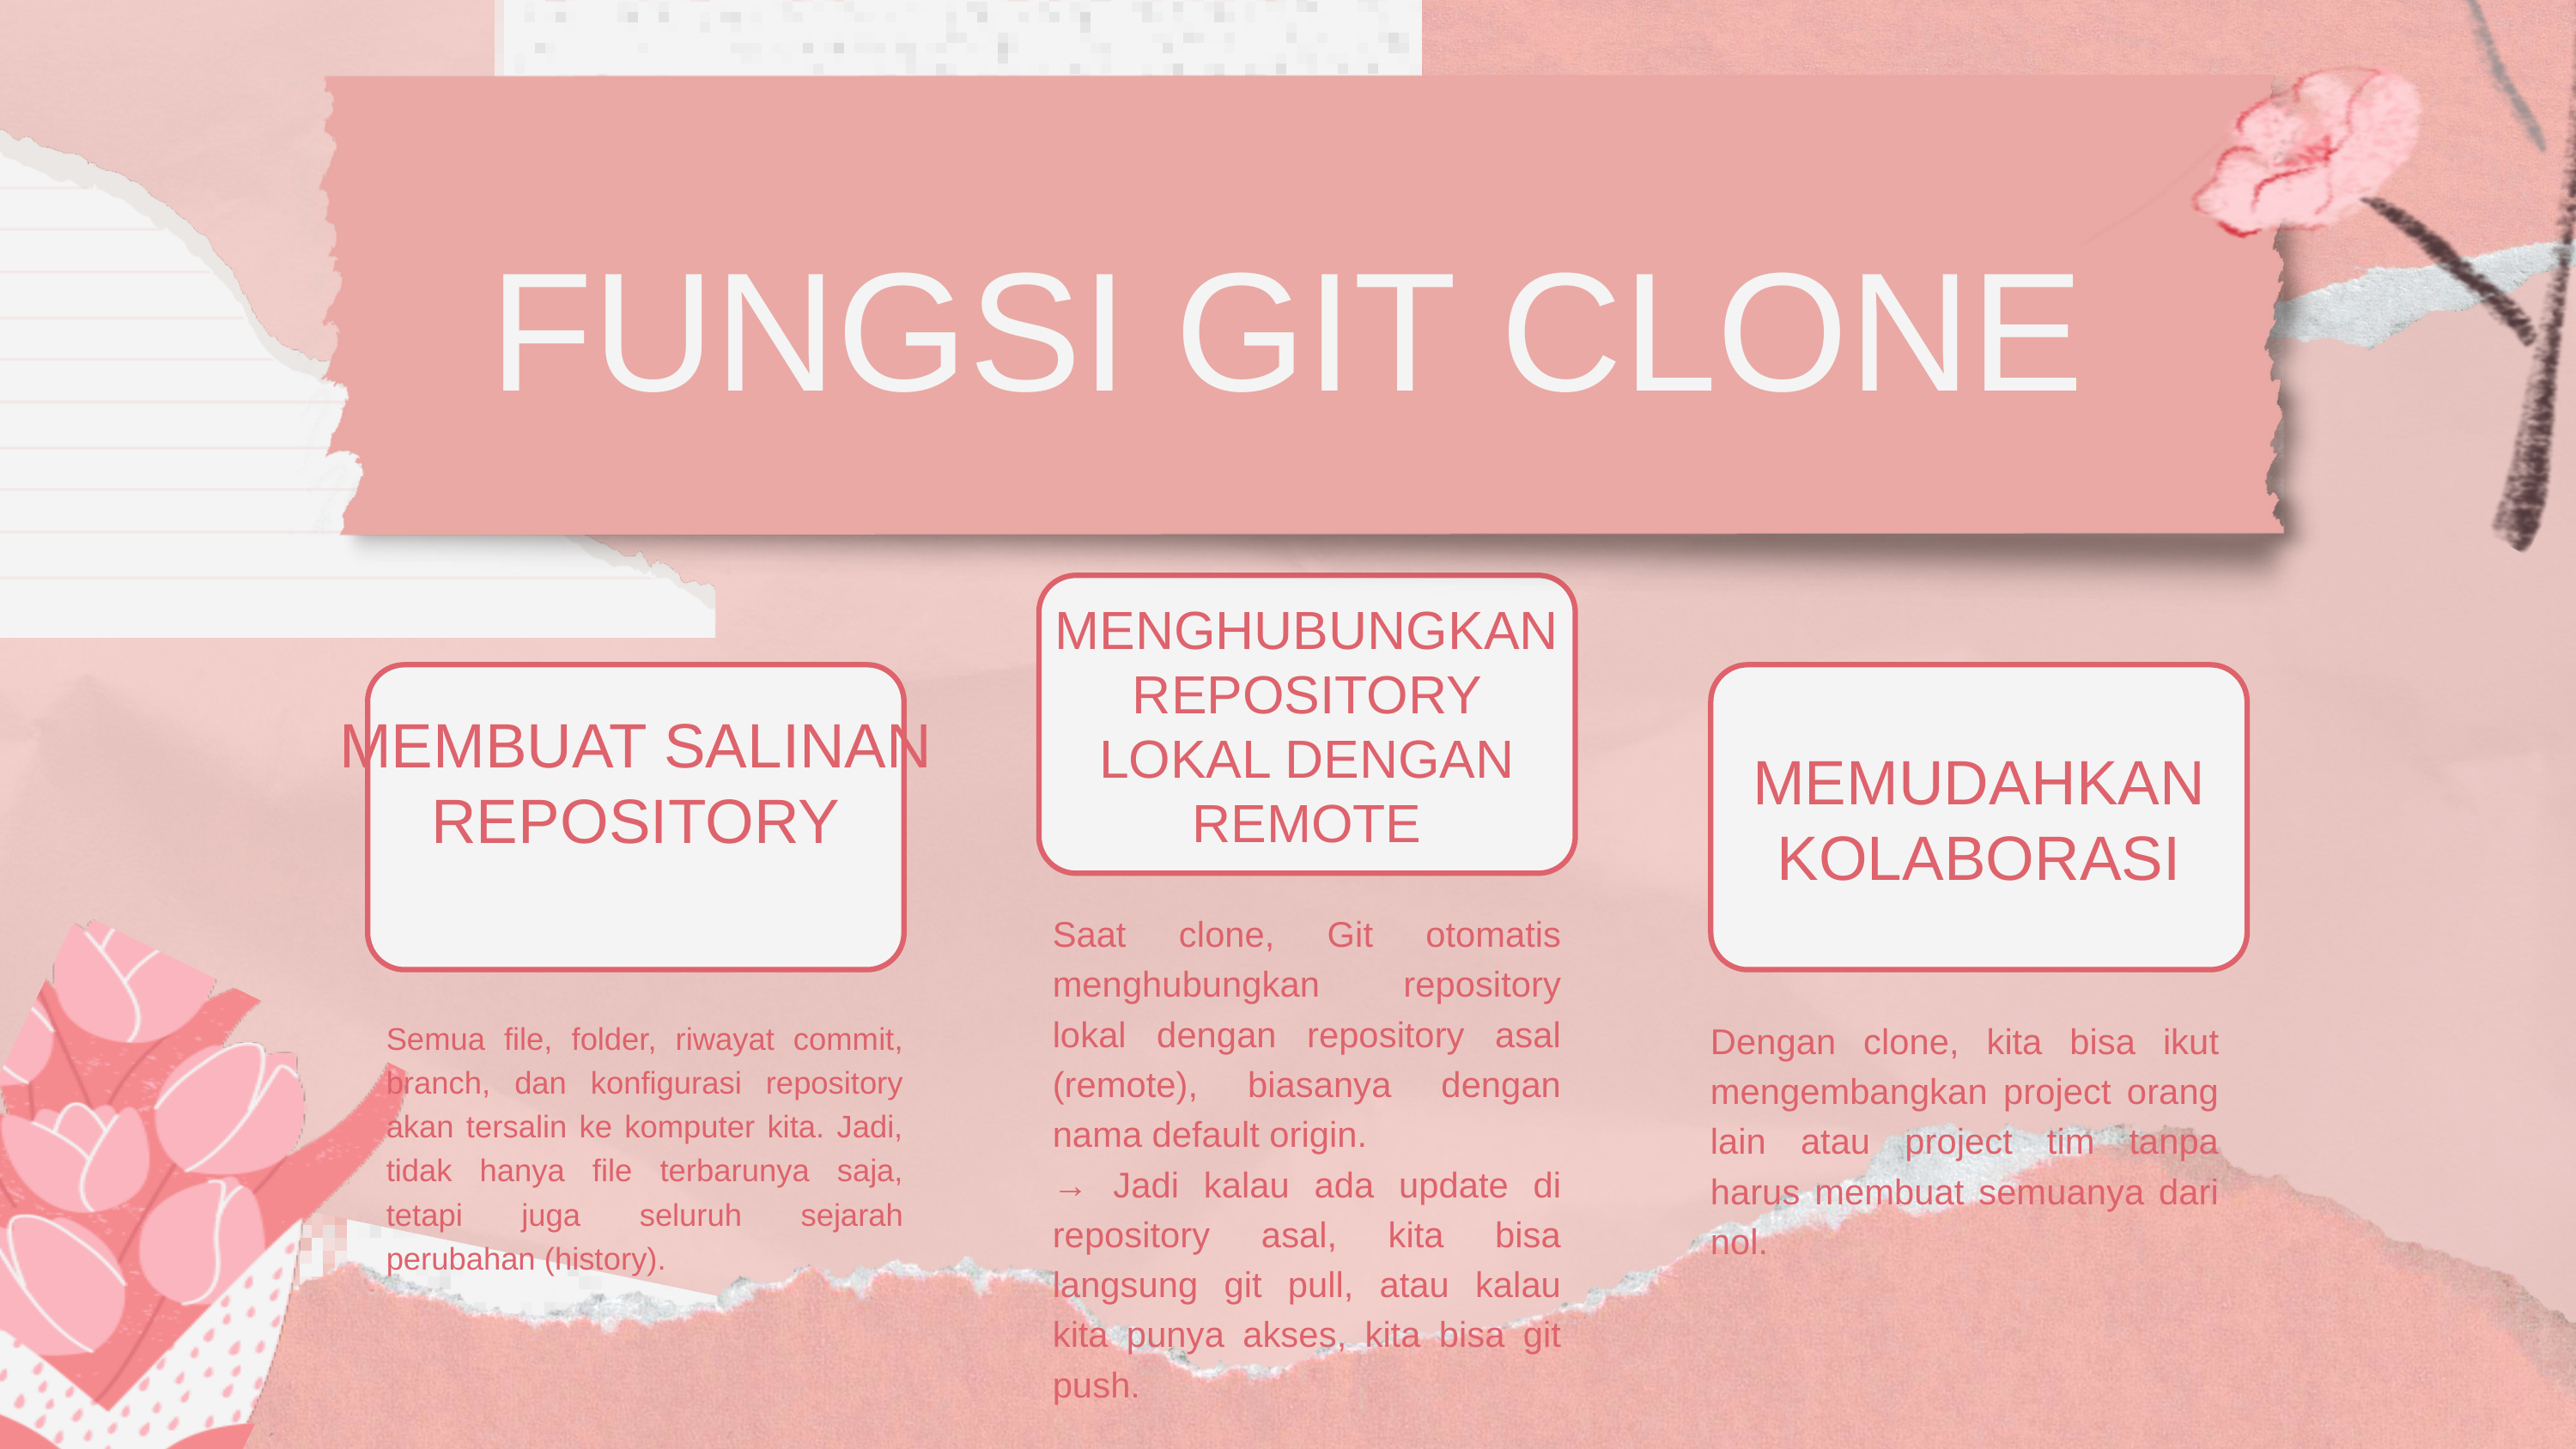

FUNGSI GIT CLONE

MENGHUBUNGKAN REPOSITORY LOKAL DENGAN REMOTE

MEMBUAT SALINAN REPOSITORY
MEMUDAHKAN KOLABORASI
Saat clone, Git otomatis menghubungkan repository lokal dengan repository asal (remote), biasanya dengan nama default origin.
→ Jadi kalau ada update di repository asal, kita bisa langsung git pull, atau kalau kita punya akses, kita bisa git push.

Dengan clone, kita bisa ikut mengembangkan project orang lain atau project tim tanpa harus membuat semuanya dari nol.
Semua file, folder, riwayat commit, branch, dan konfigurasi repository akan tersalin ke komputer kita. Jadi, tidak hanya file terbarunya saja, tetapi juga seluruh sejarah perubahan (history).